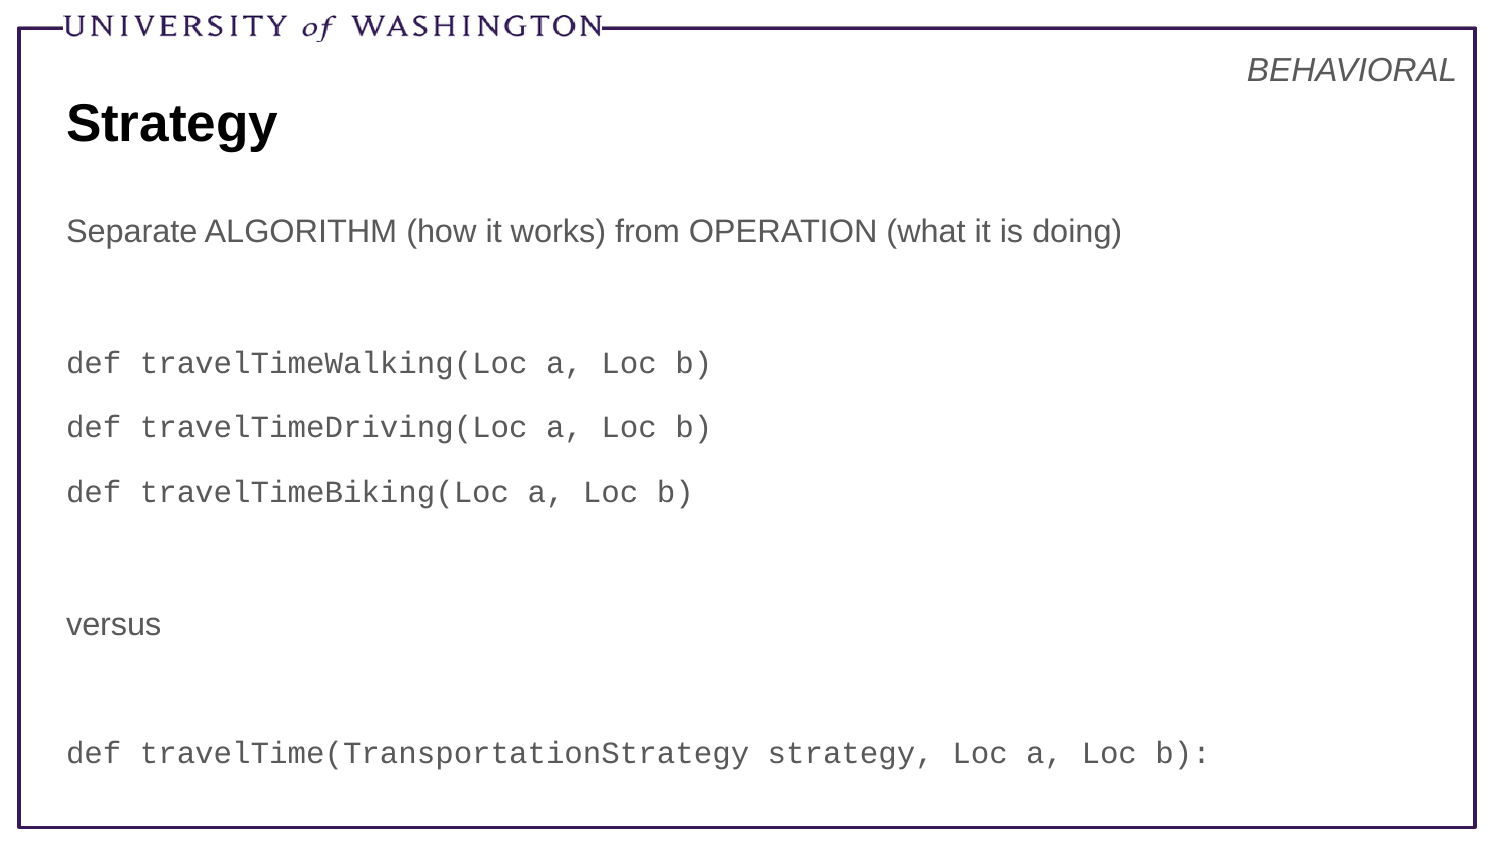

BEHAVIORAL
# Strategy
Separate ALGORITHM (how it works) from OPERATION (what it is doing)

def travelTimeWalking(Loc a, Loc b)
def travelTimeDriving(Loc a, Loc b)
def travelTimeBiking(Loc a, Loc b)

versus

def travelTime(TransportationStrategy strategy, Loc a, Loc b):